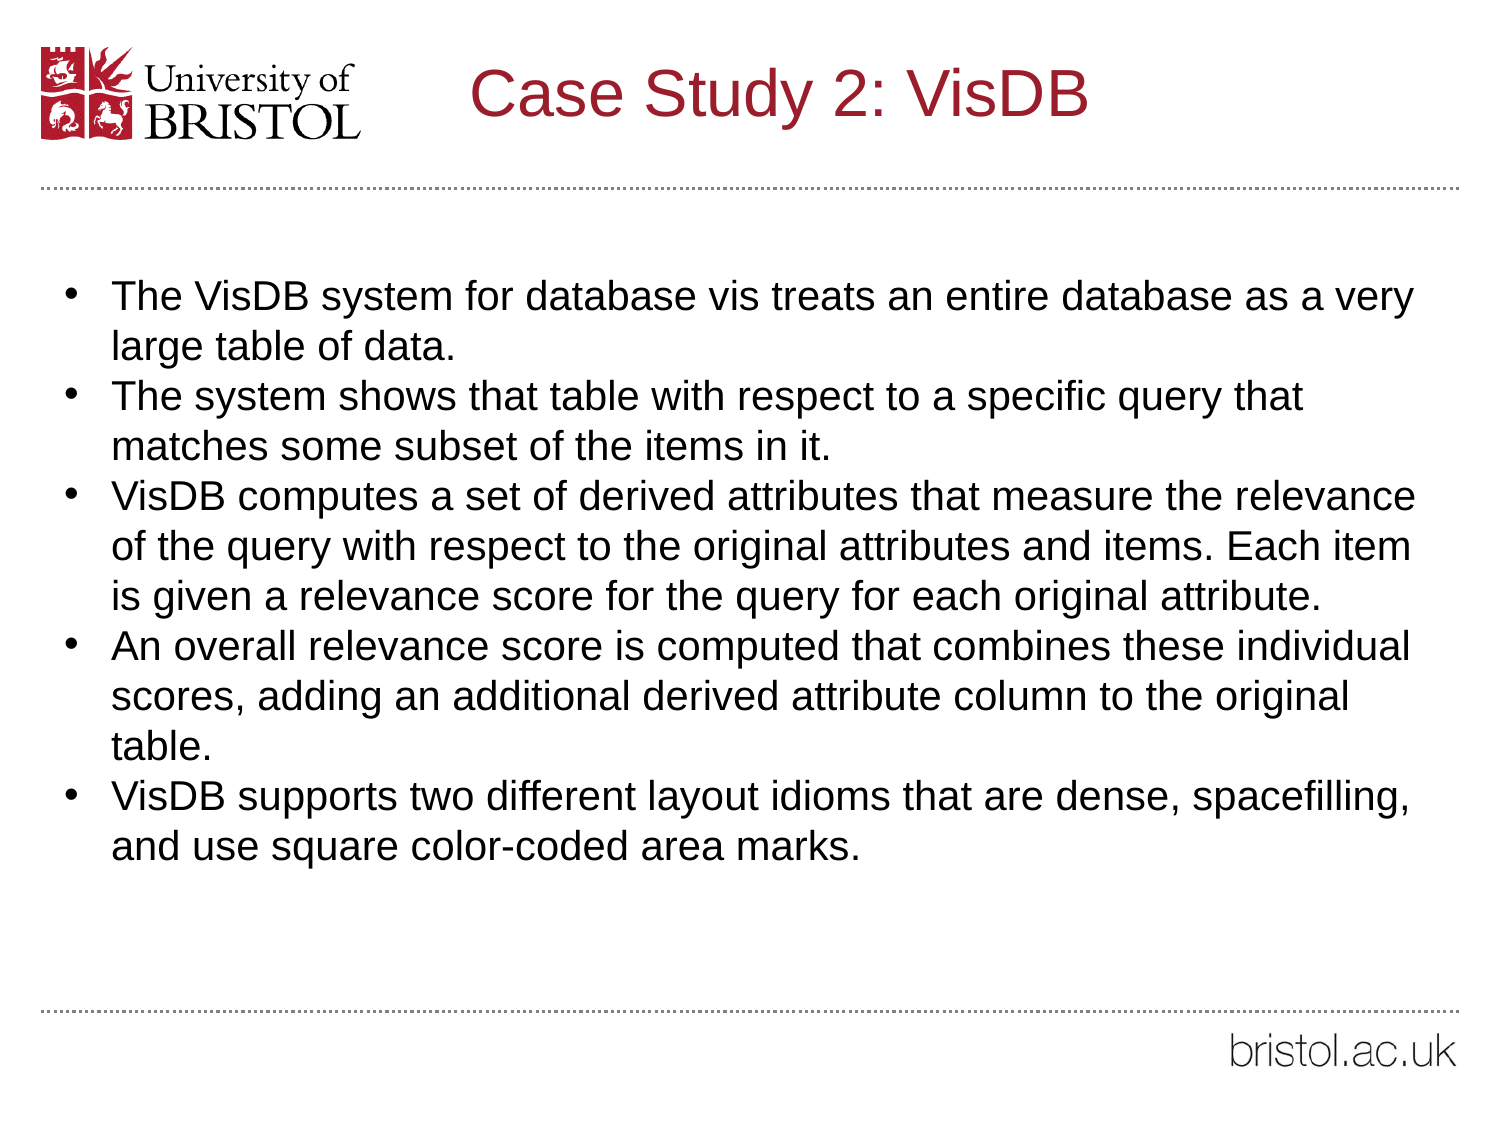

# Case Study 2: VisDB
The VisDB system for database vis treats an entire database as a very large table of data.
The system shows that table with respect to a specific query that matches some subset of the items in it.
VisDB computes a set of derived attributes that measure the relevance of the query with respect to the original attributes and items. Each item is given a relevance score for the query for each original attribute.
An overall relevance score is computed that combines these individual scores, adding an additional derived attribute column to the original table.
VisDB supports two different layout idioms that are dense, spacefilling, and use square color-coded area marks.